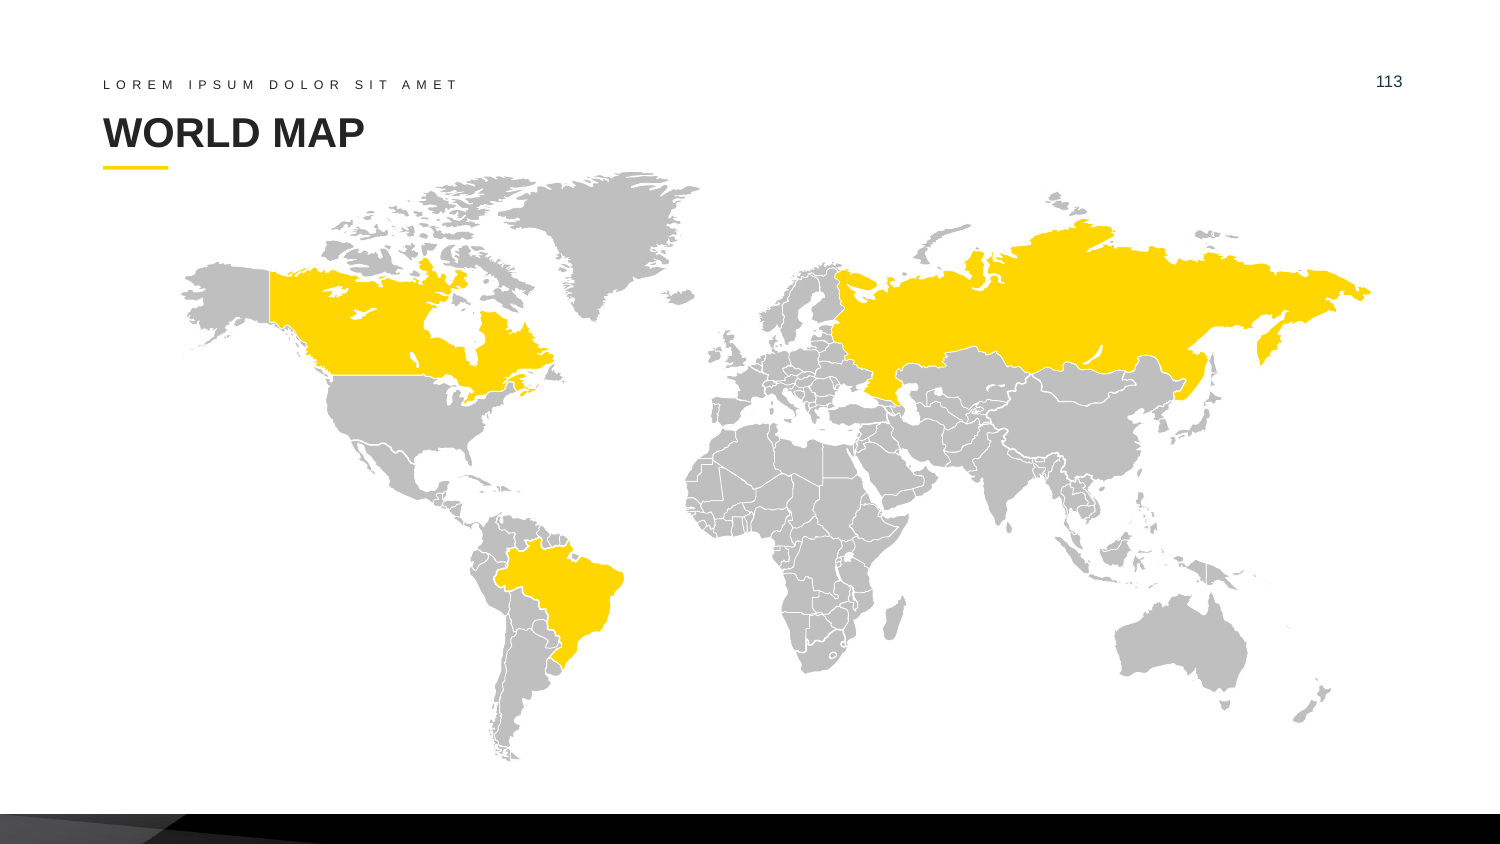

113
LOREM IPSUM DOLOR SIT AMET
# WORLD MAP